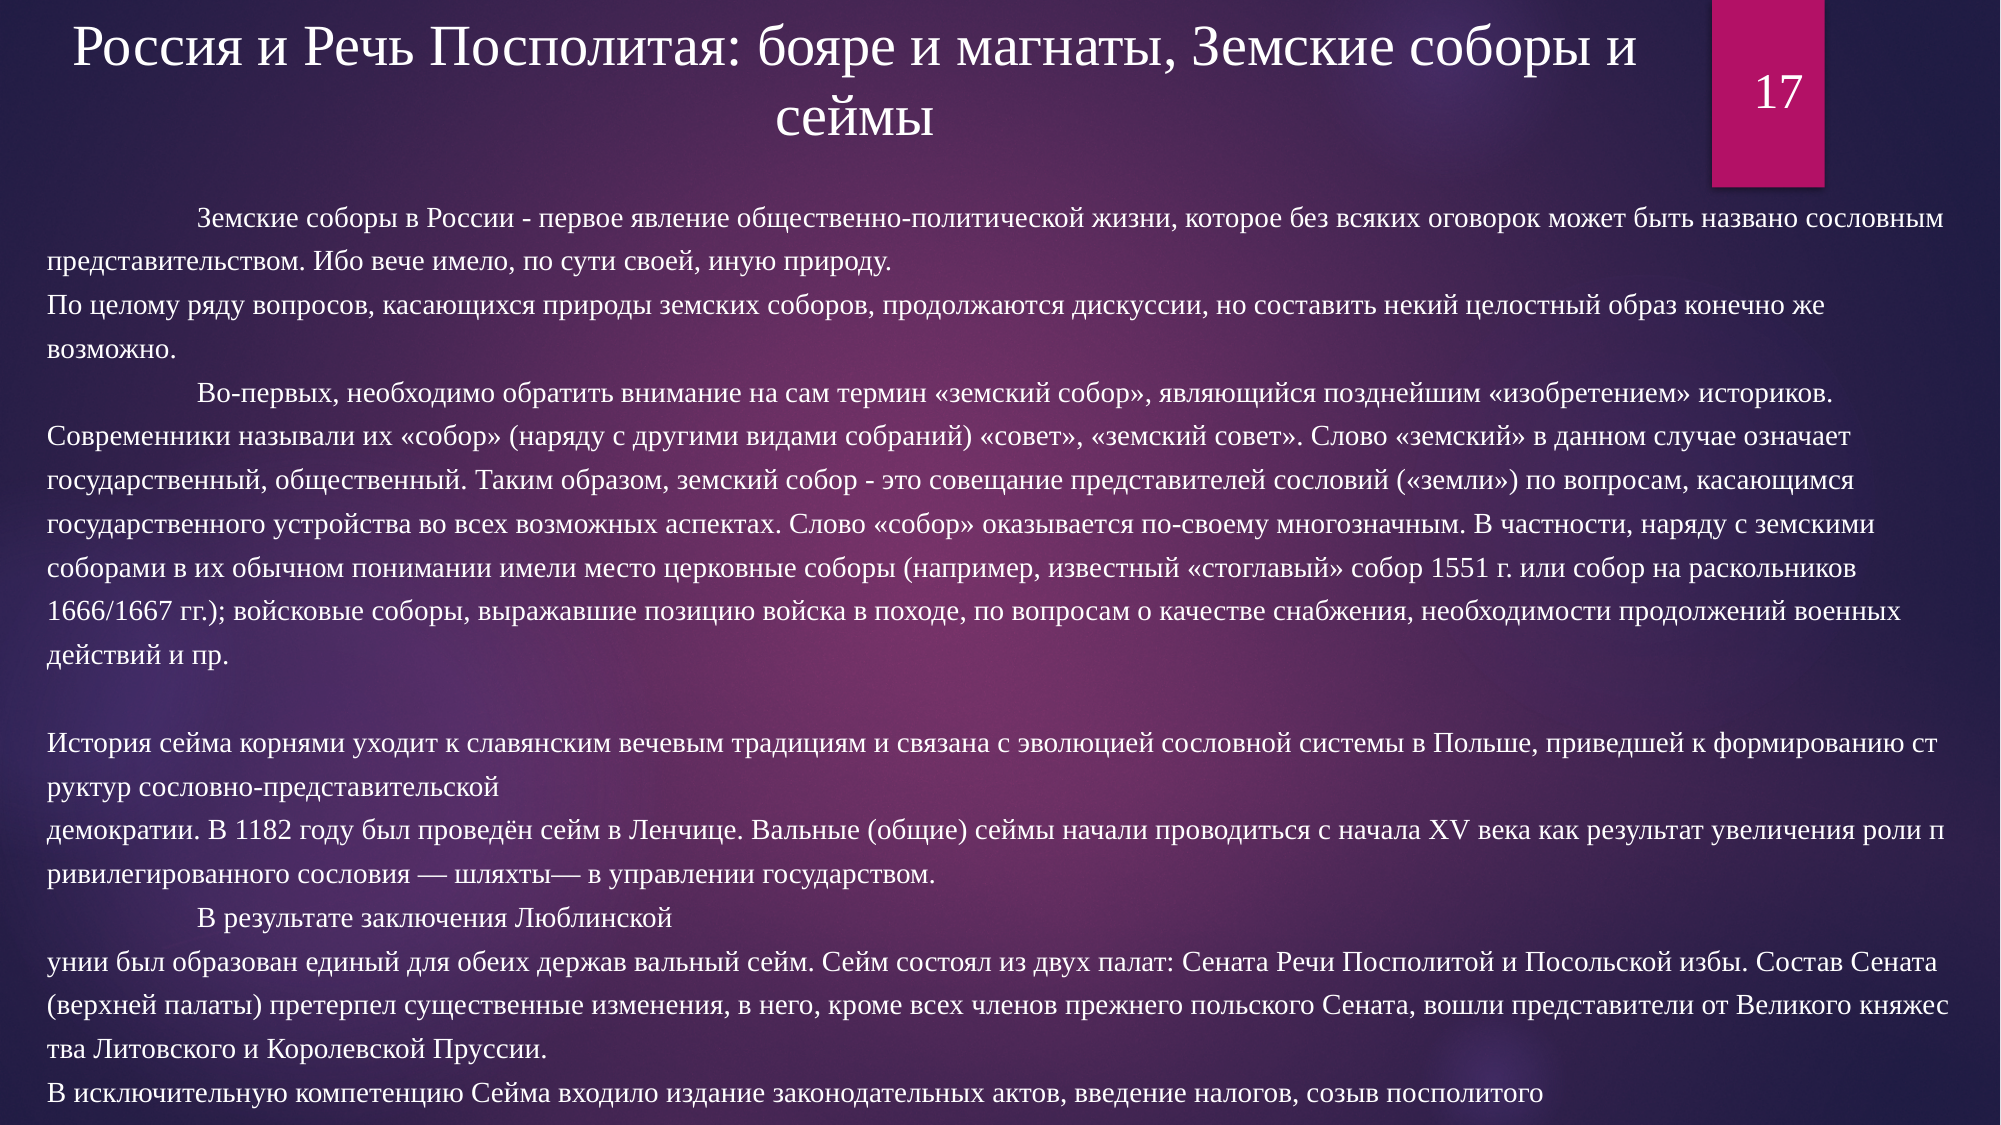

Россия и Речь Посполитая: бояре и магнаты, Земские соборы и сеймы
17
	Земские соборы в России - первое явление общественно-политической жизни, которое без всяких оговорок может быть названо сословным представительством. Ибо вече имело, по сути своей, иную природу.
По целому ряду вопросов, касающихся природы земских соборов, продолжаются дискуссии, но составить некий целостный образ конечно же возможно.
	Во-первых, необходимо обратить внимание на сам термин «земский собор», являющийся позднейшим «изобретением» историков. Современники называли их «собор» (наряду с другими видами собраний) «совет», «земский совет». Слово «земский» в данном случае означает государственный, общественный. Таким образом, земский собор - это совещание представителей сословий («земли») по вопросам, касающимся государственного устройства во всех возможных аспектах. Слово «собор» оказывается по-своему многозначным. В частности, наряду с земскими соборами в их обычном понимании имели место церковные соборы (например, известный «стоглавый» собор 1551 г. или собор на раскольников 1666/1667 гг.); войсковые соборы, выражавшие позицию войска в походе, по вопросам о качестве снабжения, необходимости продолжений военных действий и пр.
	История сейма корнями уходит к славянским вечевым традициям и связана с эволюцией сословной системы в Польше, приведшей к формированию структур сословно-представительской демократии. В 1182 году был проведён сейм в Ленчице. Вальные (общие) сеймы начали проводиться с начала XV века как результат увеличения роли привилегированного сословия — шляхты— в управлении государством.
	В результате заключения Люблинской унии был образован единый для обеих держав вальный сейм. Сейм состоял из двух палат: Сената Речи Посполитой и Посольской избы. Состав Сената (верхней палаты) претерпел существенные изменения, в него, кроме всех членов прежнего польского Сената, вошли представители от Великого княжества Литовского и Королевской Пруссии. В исключительную компетенцию Сейма входило издание законодательных актов, введение налогов, созыв посполитого рушения, нобилитация, вырабатывание общего курса внешней политики, утверждение мирных договоров и перемирий, контроль над деятельностью короля и государственных чиновников.